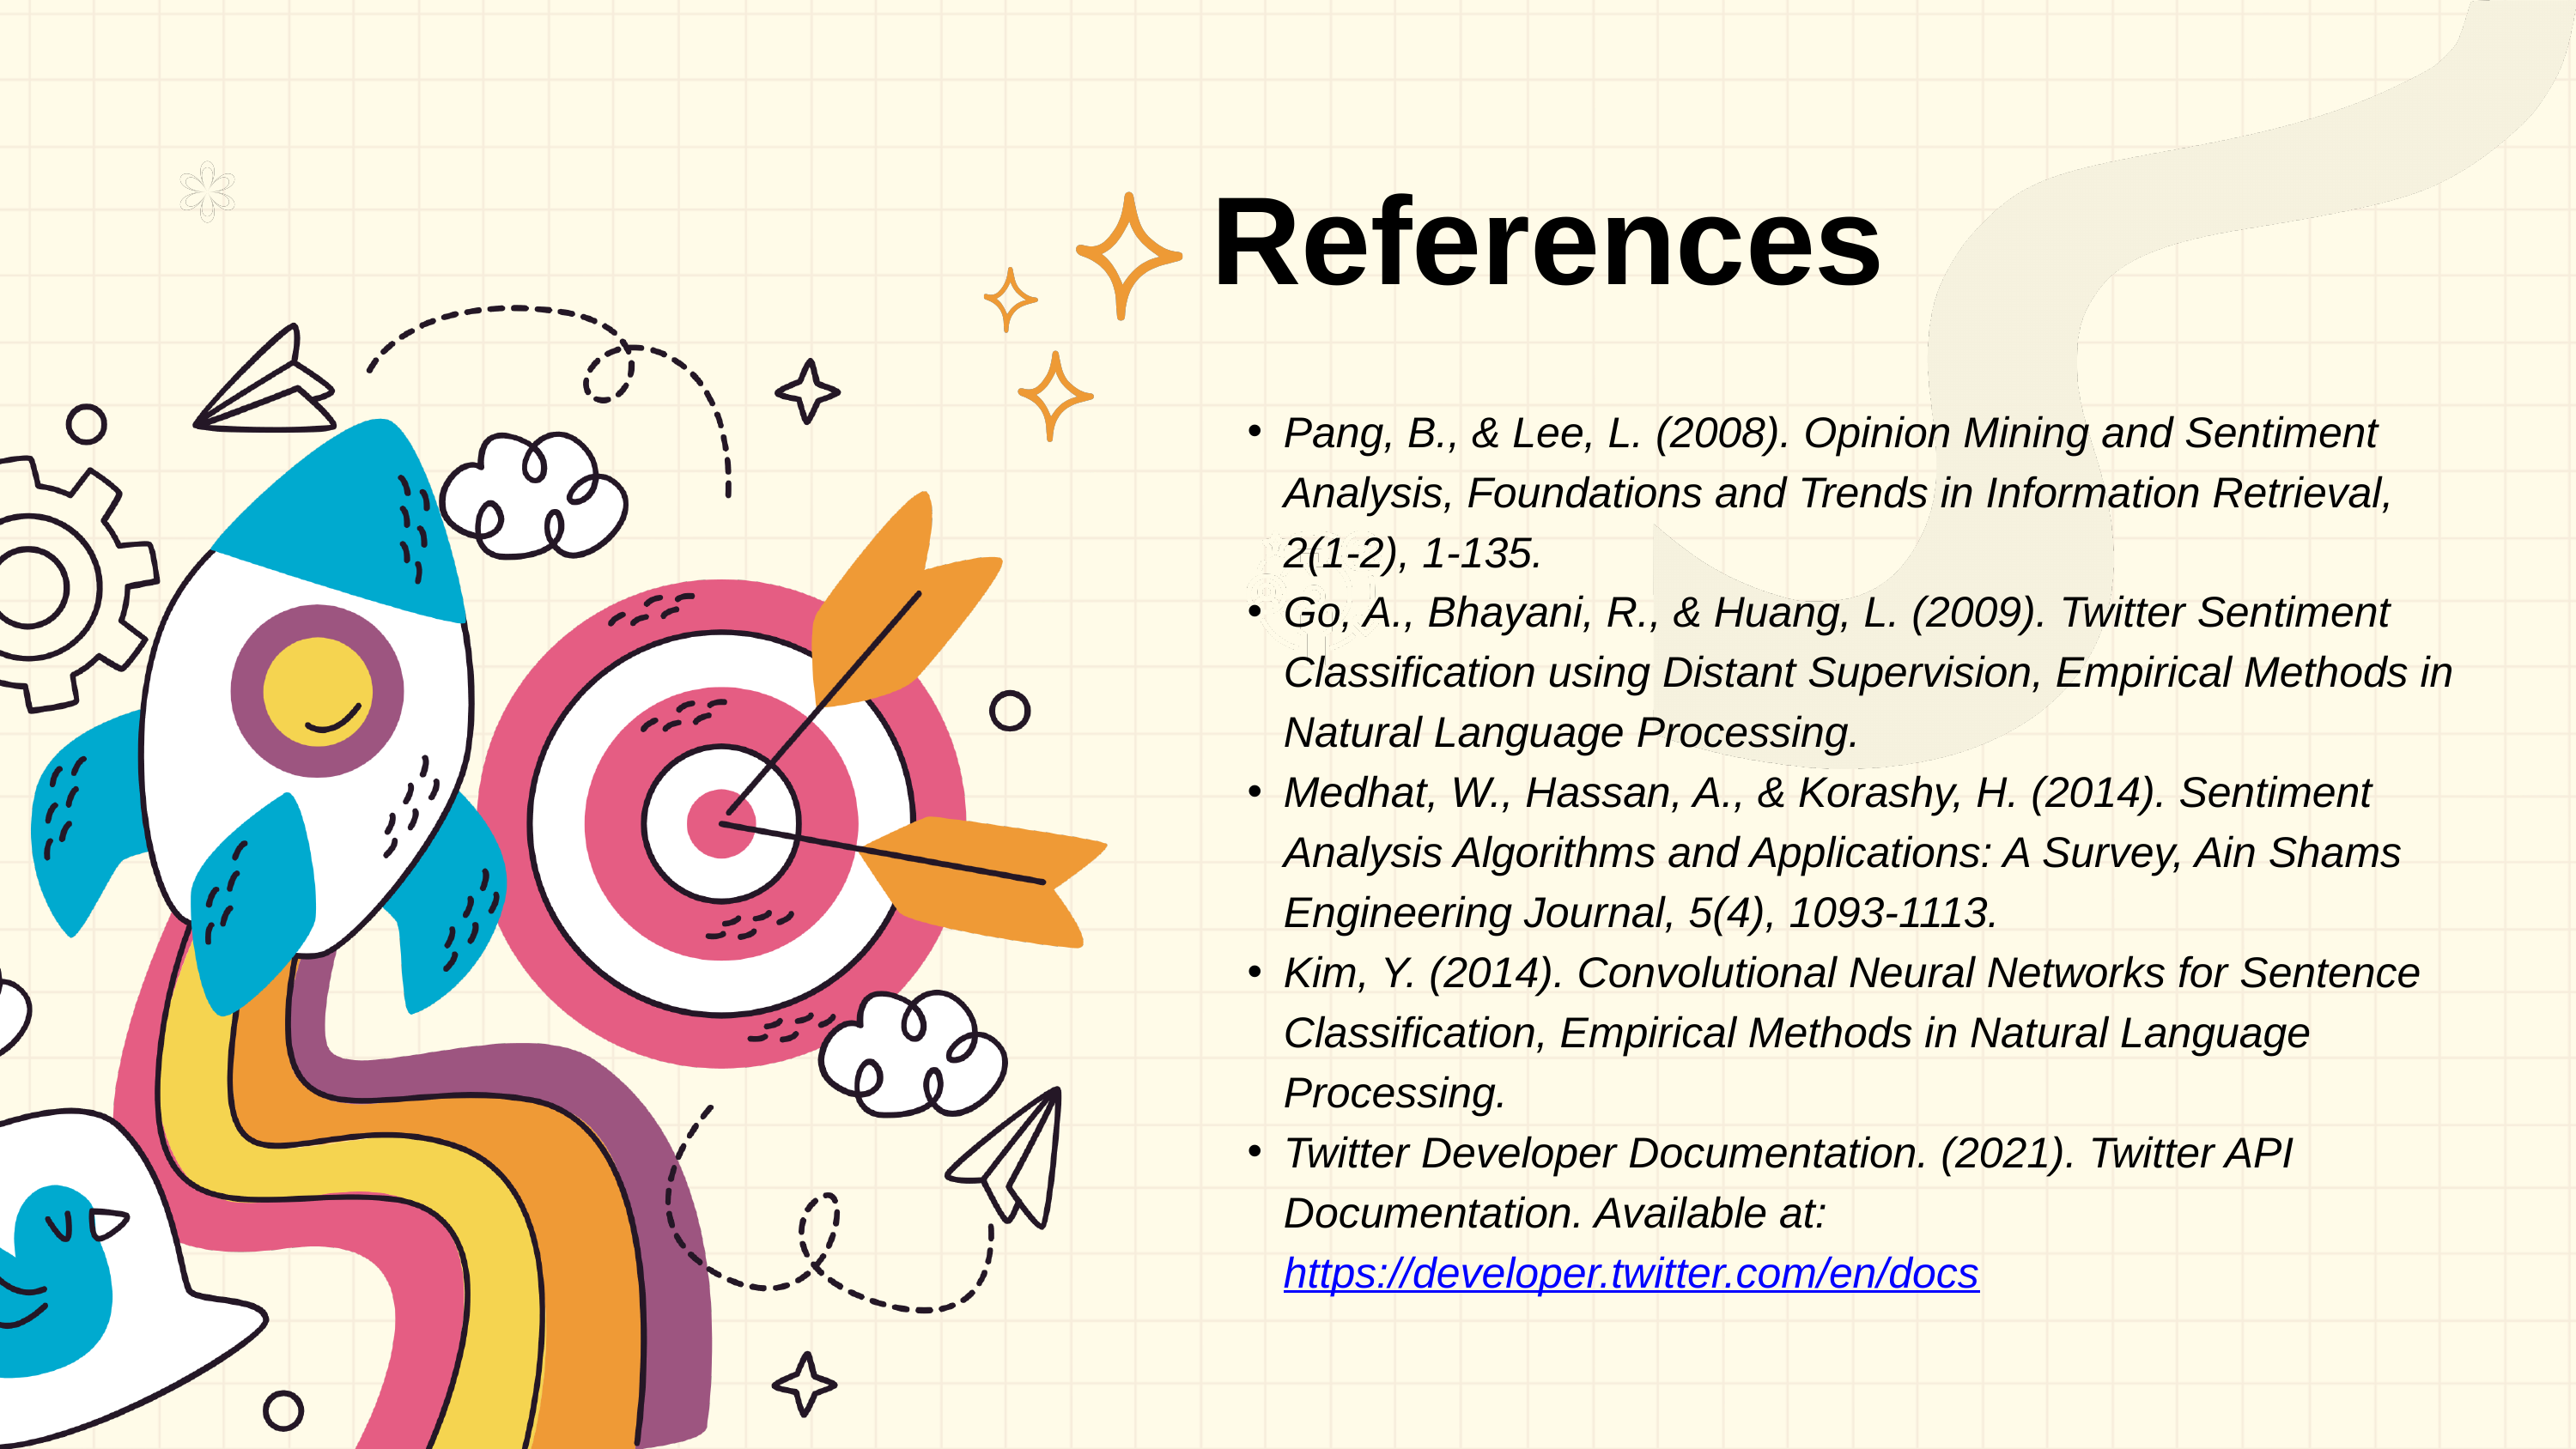

References

Pang, B., & Lee, L. (2008). Opinion Mining and Sentiment Analysis, Foundations and Trends in Information Retrieval, 2(1-2), 1-135.
Go, A., Bhayani, R., & Huang, L. (2009). Twitter Sentiment Classification using Distant Supervision, Empirical Methods in Natural Language Processing.
Medhat, W., Hassan, A., & Korashy, H. (2014). Sentiment Analysis Algorithms and Applications: A Survey, Ain Shams Engineering Journal, 5(4), 1093-1113.
Kim, Y. (2014). Convolutional Neural Networks for Sentence Classification, Empirical Methods in Natural Language Processing.
Twitter Developer Documentation. (2021). Twitter API Documentation. Available at: https://developer.twitter.com/en/docs